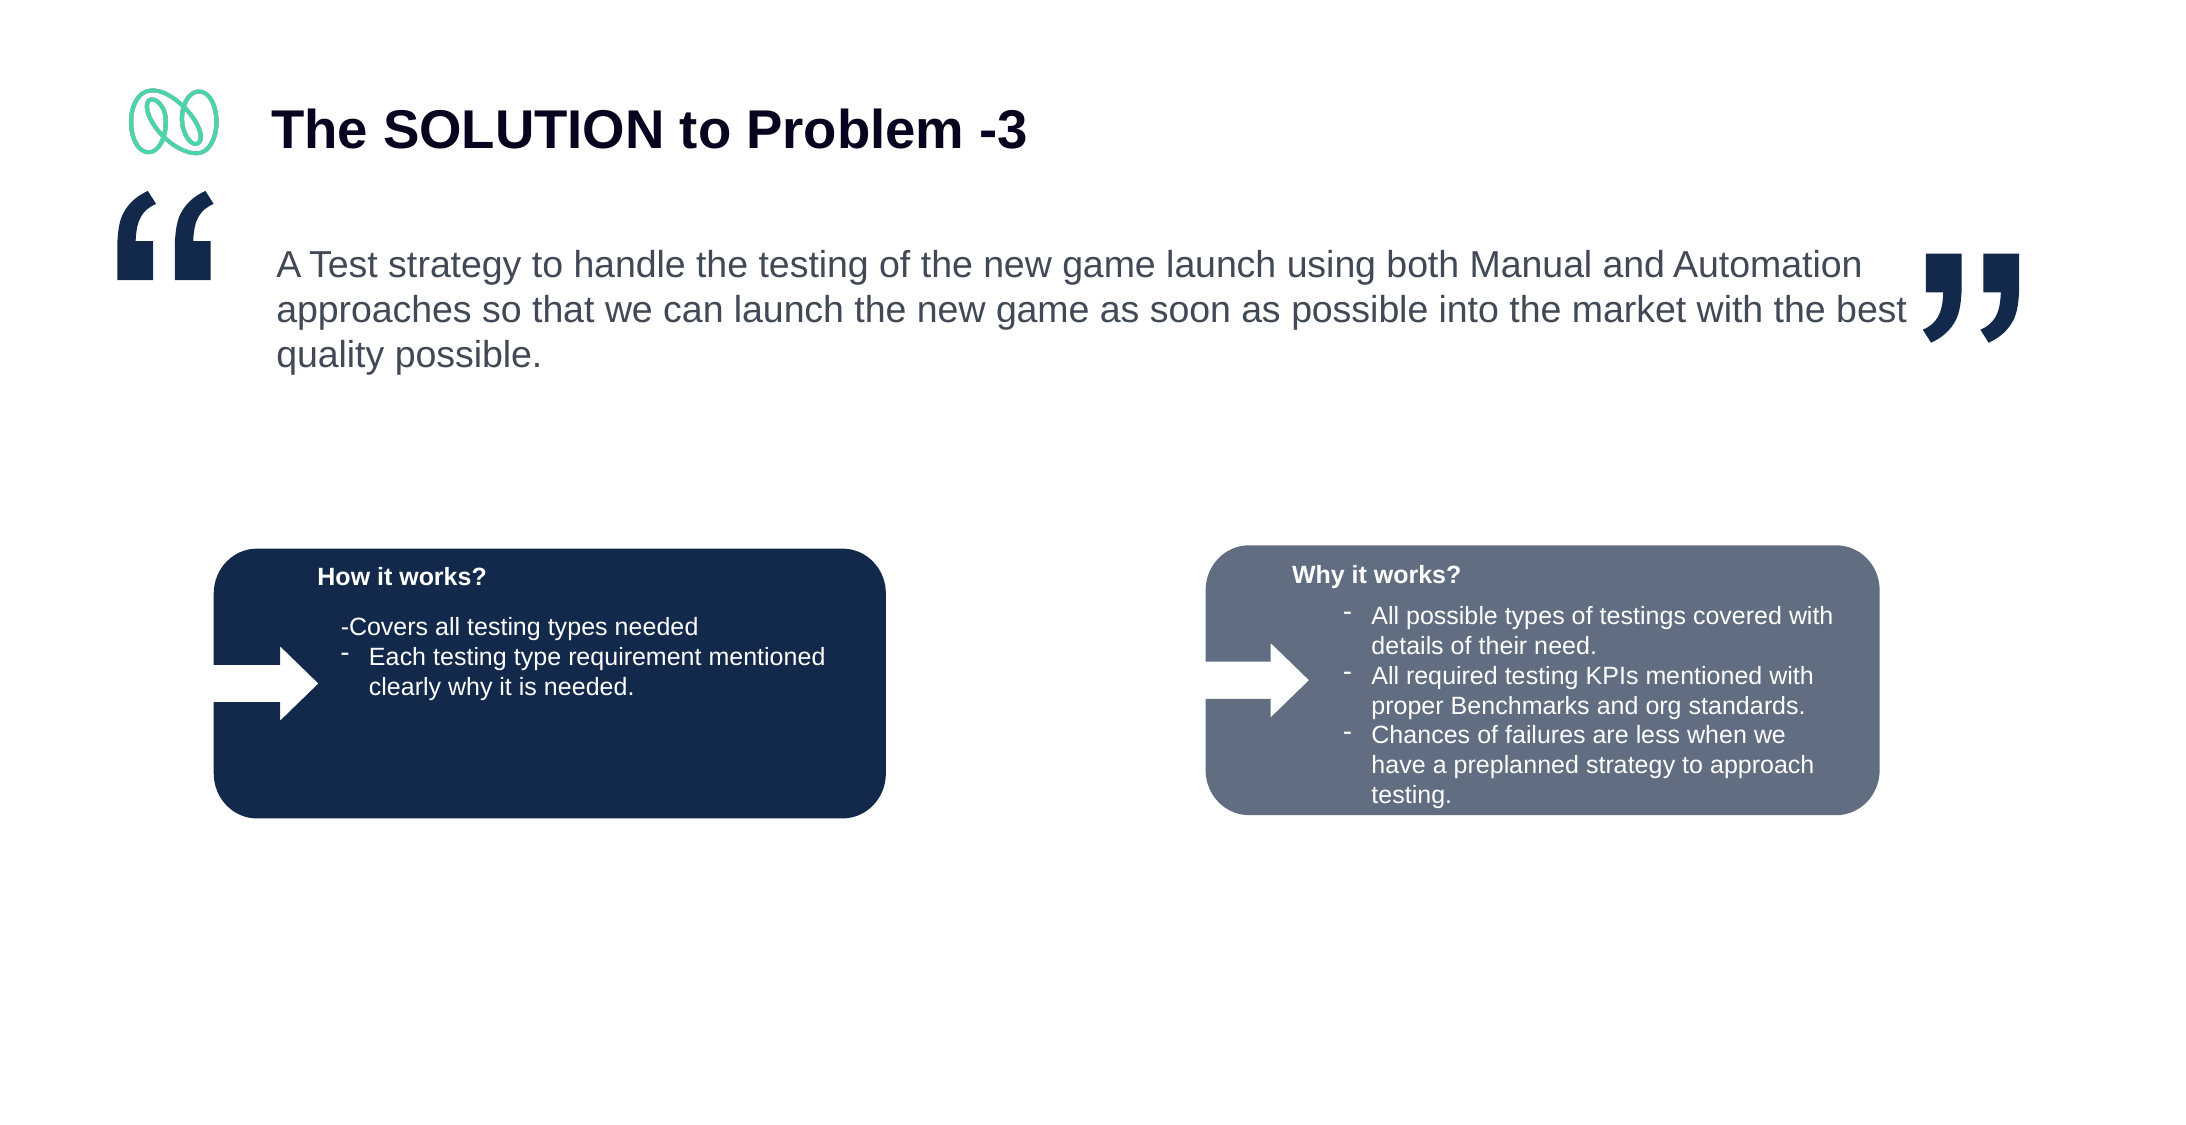

# The SOLUTION to Problem -3

A Test strategy to handle the testing of the new game launch using both Manual and Automation approaches so that we can launch the new game as soon as possible into the market with the best quality possible.

Why it works?
All possible types of testings covered with details of their need.
All required testing KPIs mentioned with proper Benchmarks and org standards.
Chances of failures are less when we have a preplanned strategy to approach testing.

How it works?
-Covers all testing types needed
Each testing type requirement mentioned clearly why it is needed.